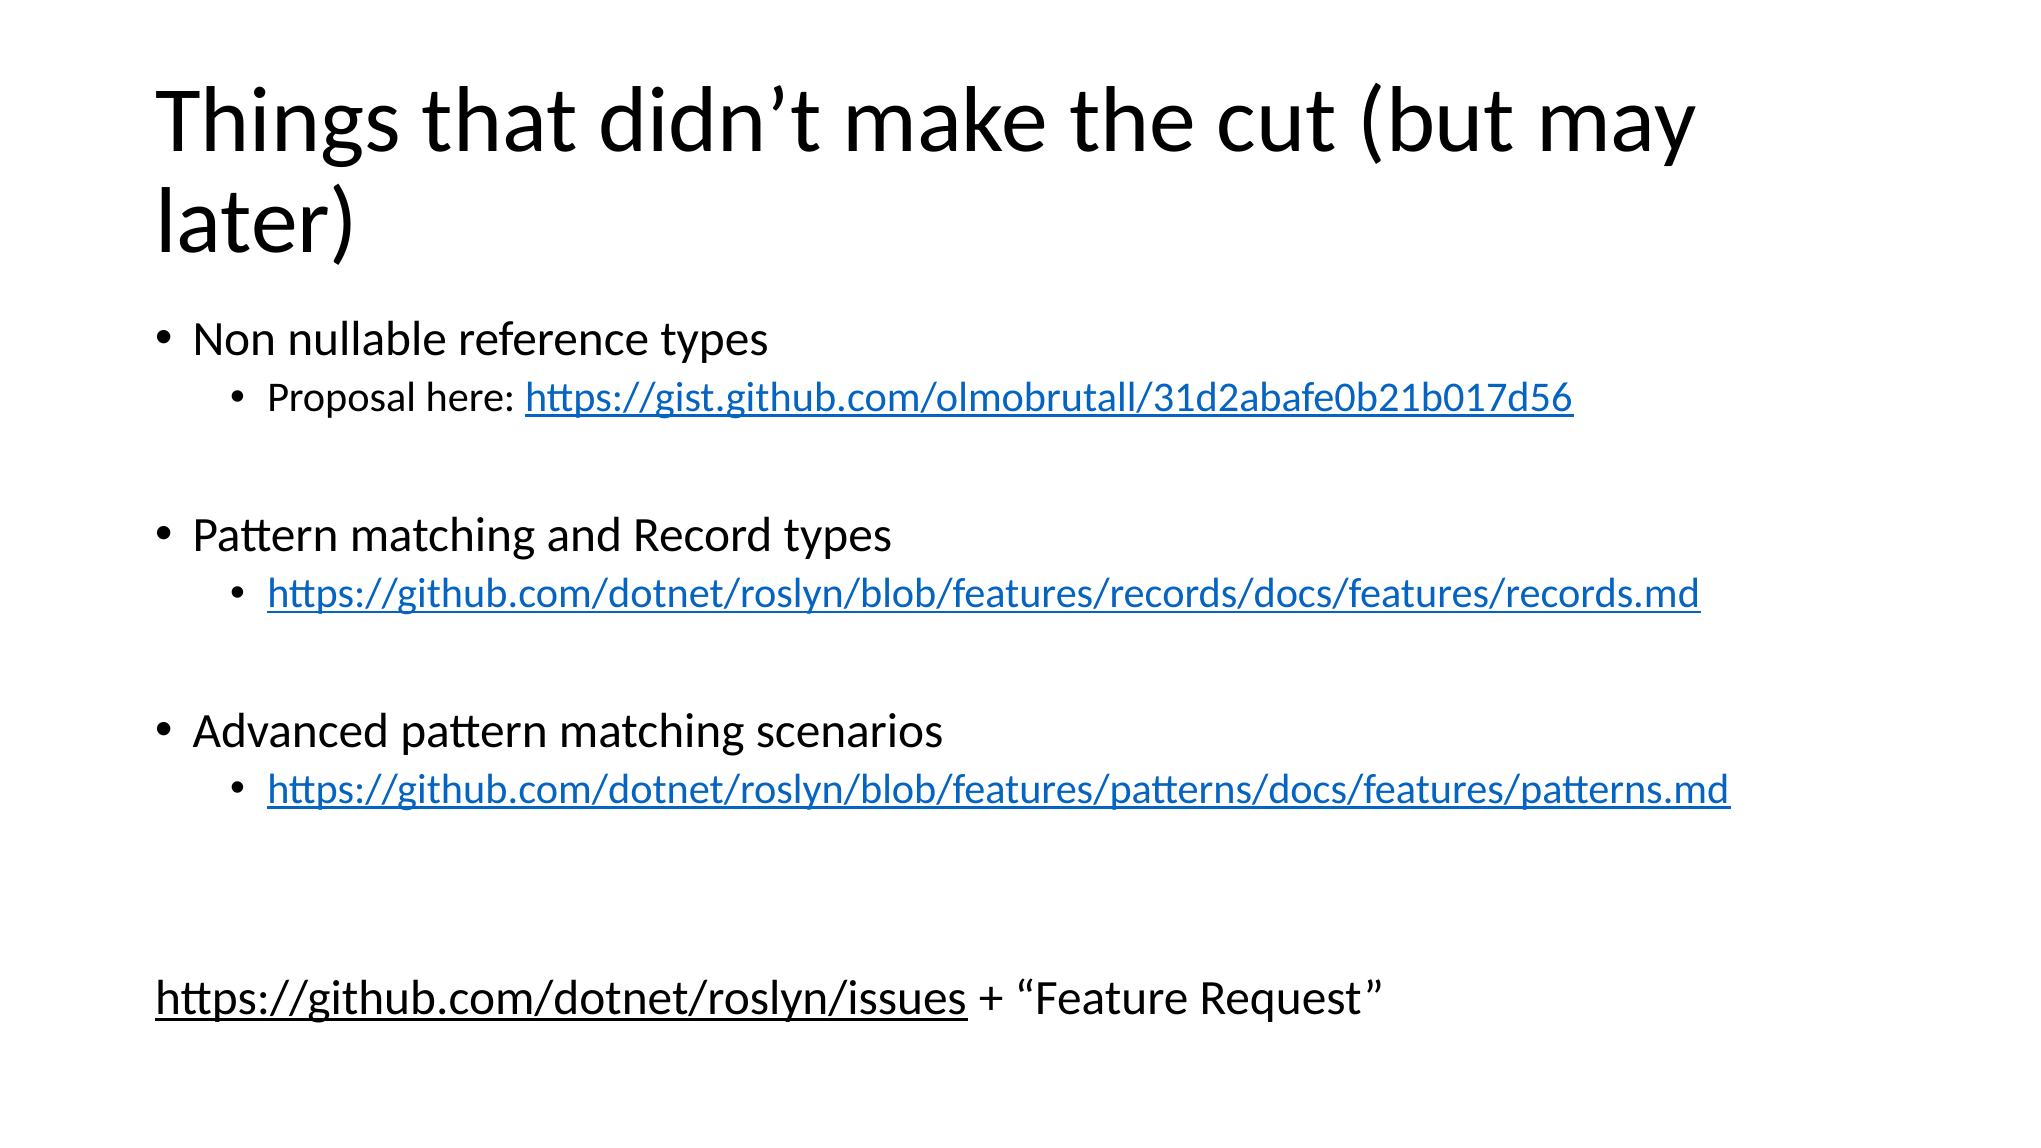

# Things that didn’t make the cut (but may later)
Non nullable reference types
Proposal here: https://gist.github.com/olmobrutall/31d2abafe0b21b017d56

Pattern matching and Record types
https://github.com/dotnet/roslyn/blob/features/records/docs/features/records.md

Advanced pattern matching scenarios
https://github.com/dotnet/roslyn/blob/features/patterns/docs/features/patterns.md

https://github.com/dotnet/roslyn/issues + “Feature Request”